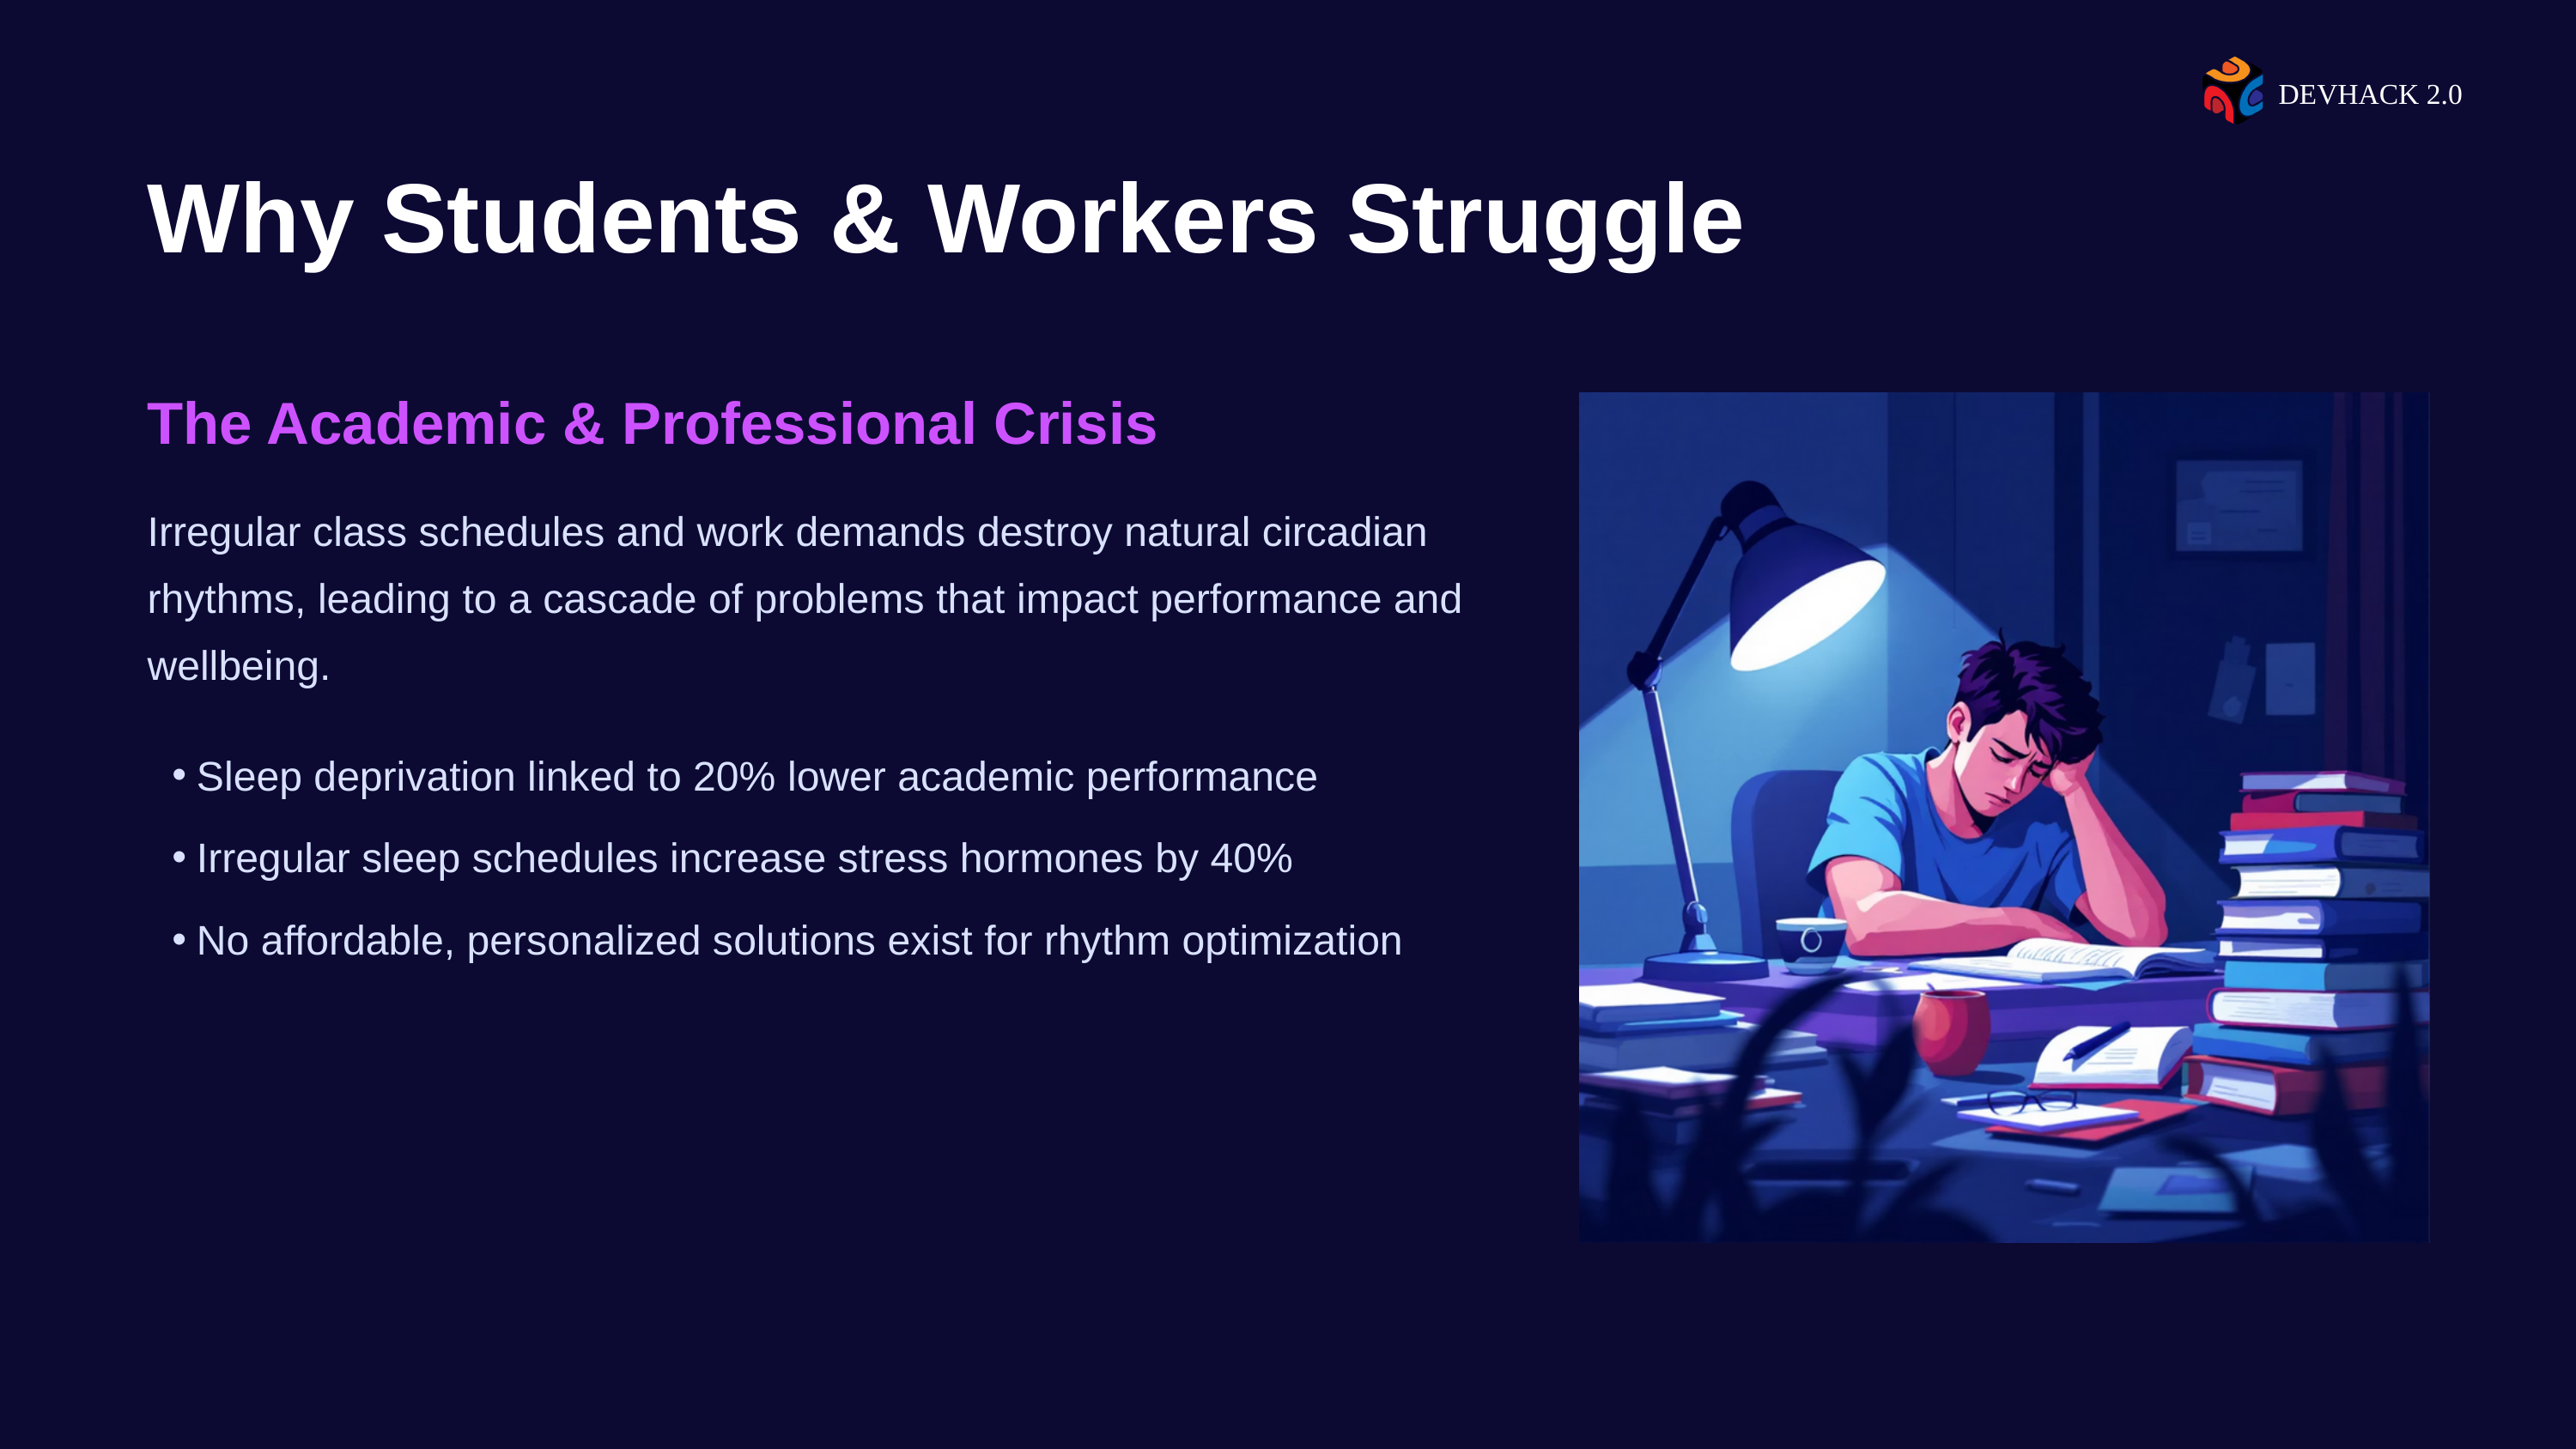

DEVHACK 2.0
Why Students & Workers Struggle
The Academic & Professional Crisis

Irregular class schedules and work demands destroy natural circadian rhythms, leading to a cascade of problems that impact performance and wellbeing.
Sleep deprivation linked to 20% lower academic performance
Irregular sleep schedules increase stress hormones by 40%
No affordable, personalized solutions exist for rhythm optimization